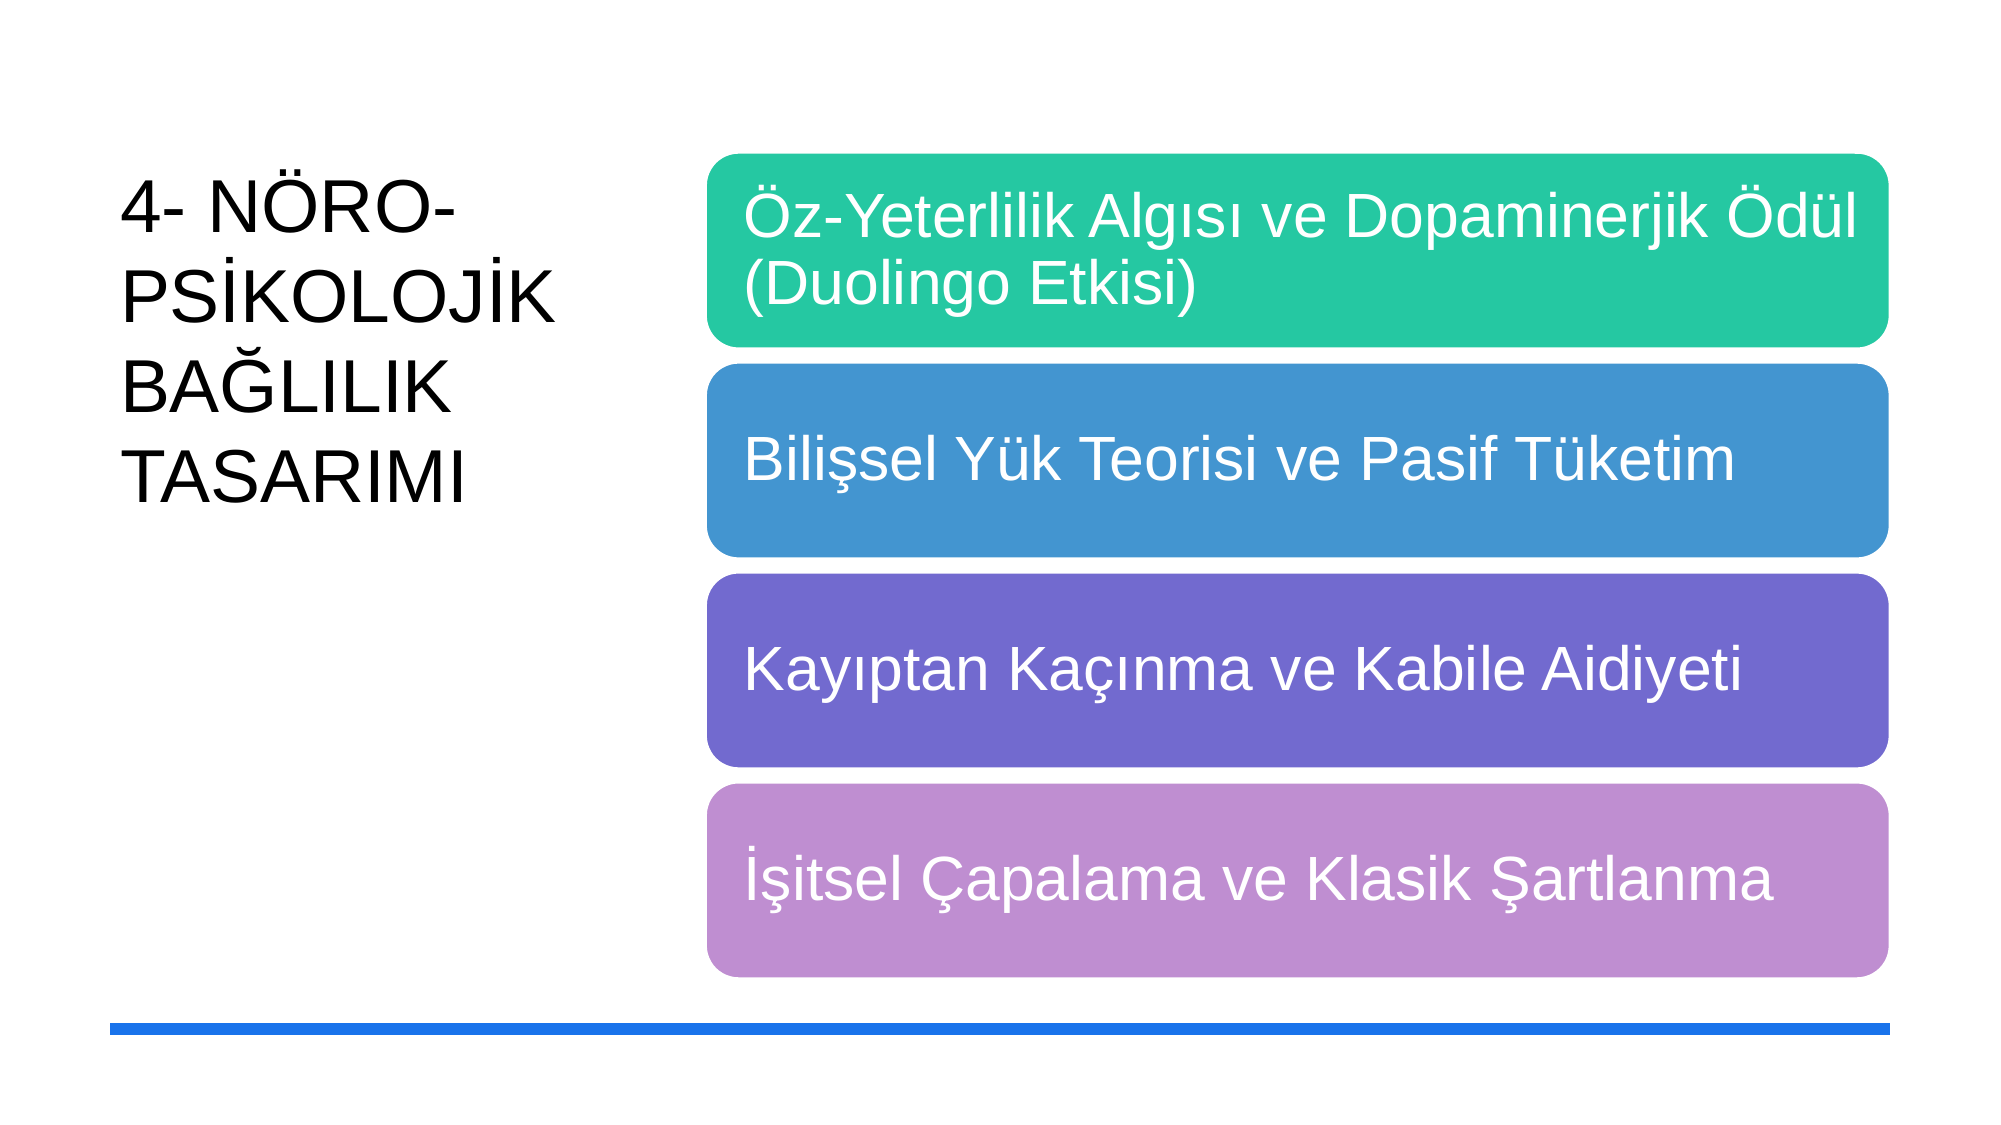

Öz-Yeterlilik Algısı ve Dopaminerjik Ödül (Duolingo Etkisi)
Bilişsel Yük Teorisi ve Pasif Tüketim
Kayıptan Kaçınma ve Kabile Aidiyeti
İşitsel Çapalama ve Klasik Şartlanma
# 4- NÖRO-PSİKOLOJİK BAĞLILIK TASARIMI